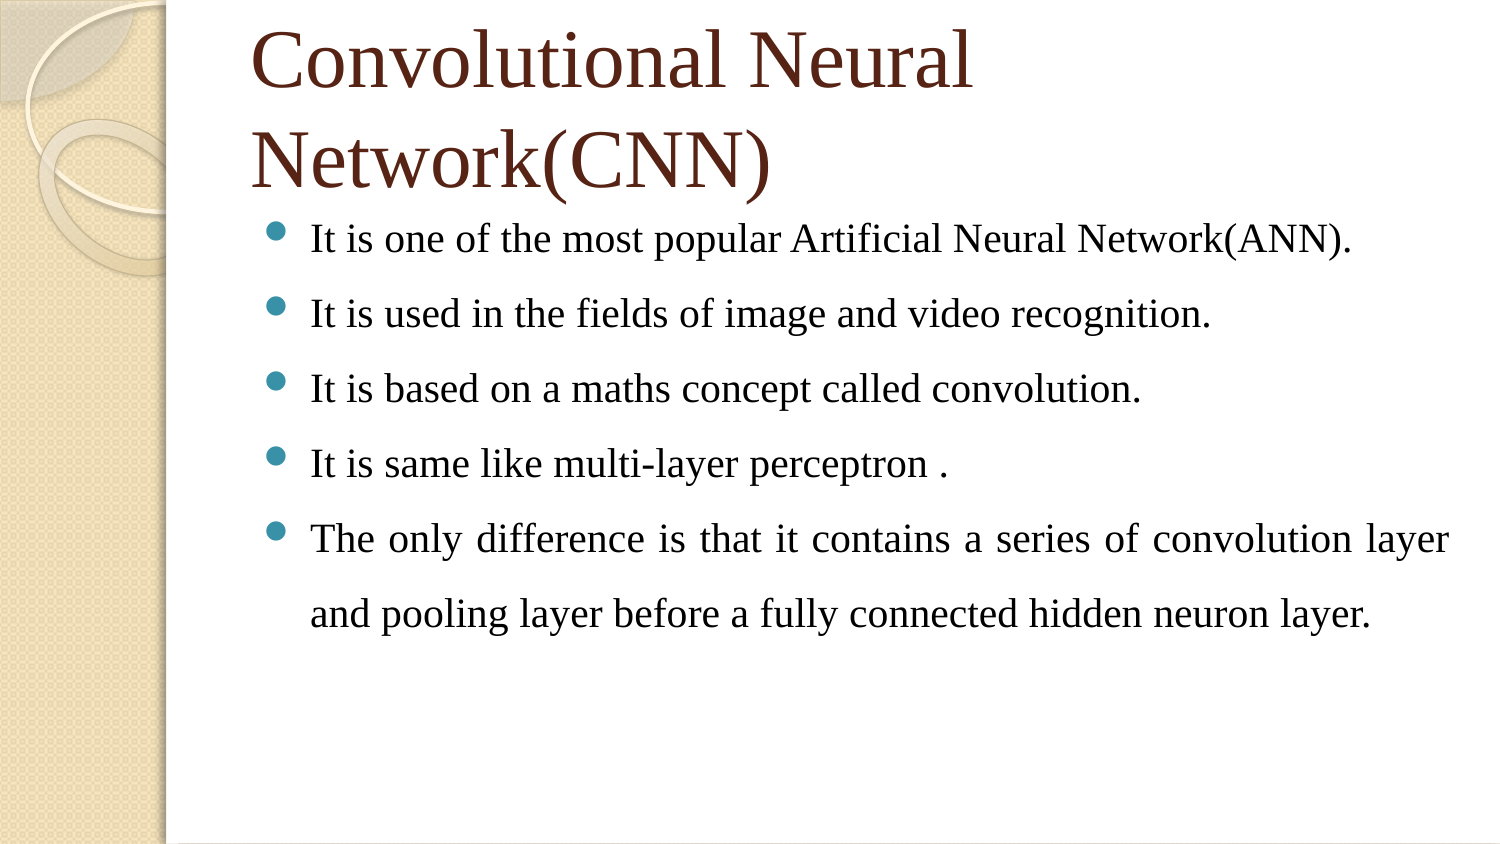

# Convolutional Neural Network(CNN)
It is one of the most popular Artificial Neural Network(ANN).
It is used in the fields of image and video recognition.
It is based on a maths concept called convolution.
It is same like multi-layer perceptron .
The only difference is that it contains a series of convolution layer and pooling layer before a fully connected hidden neuron layer.